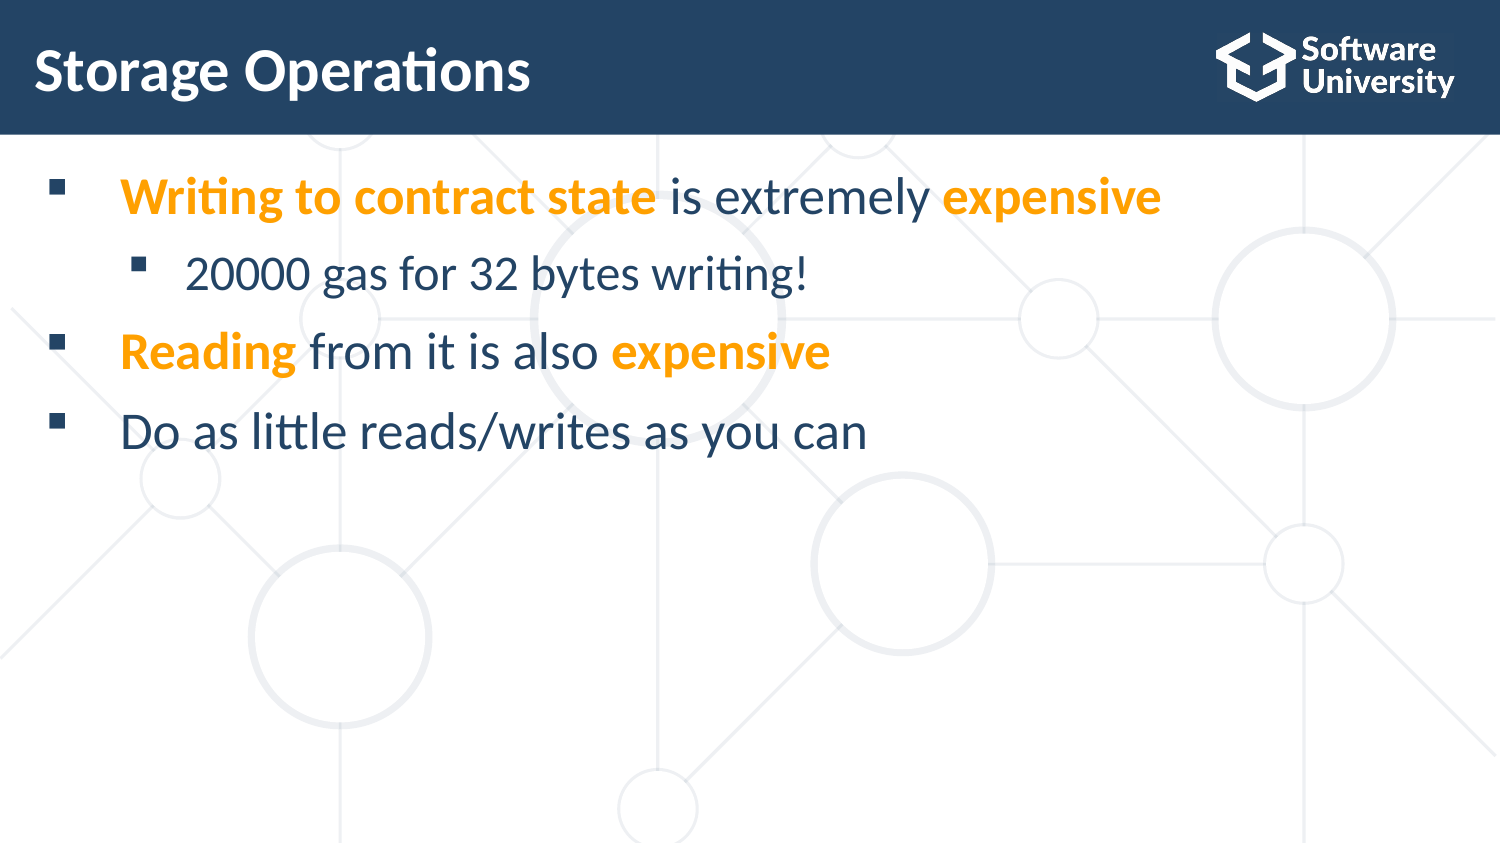

# Storage Operations
Writing to contract state is extremely expensive
20000 gas for 32 bytes writing!
Reading from it is also expensive
Do as little reads/writes as you can